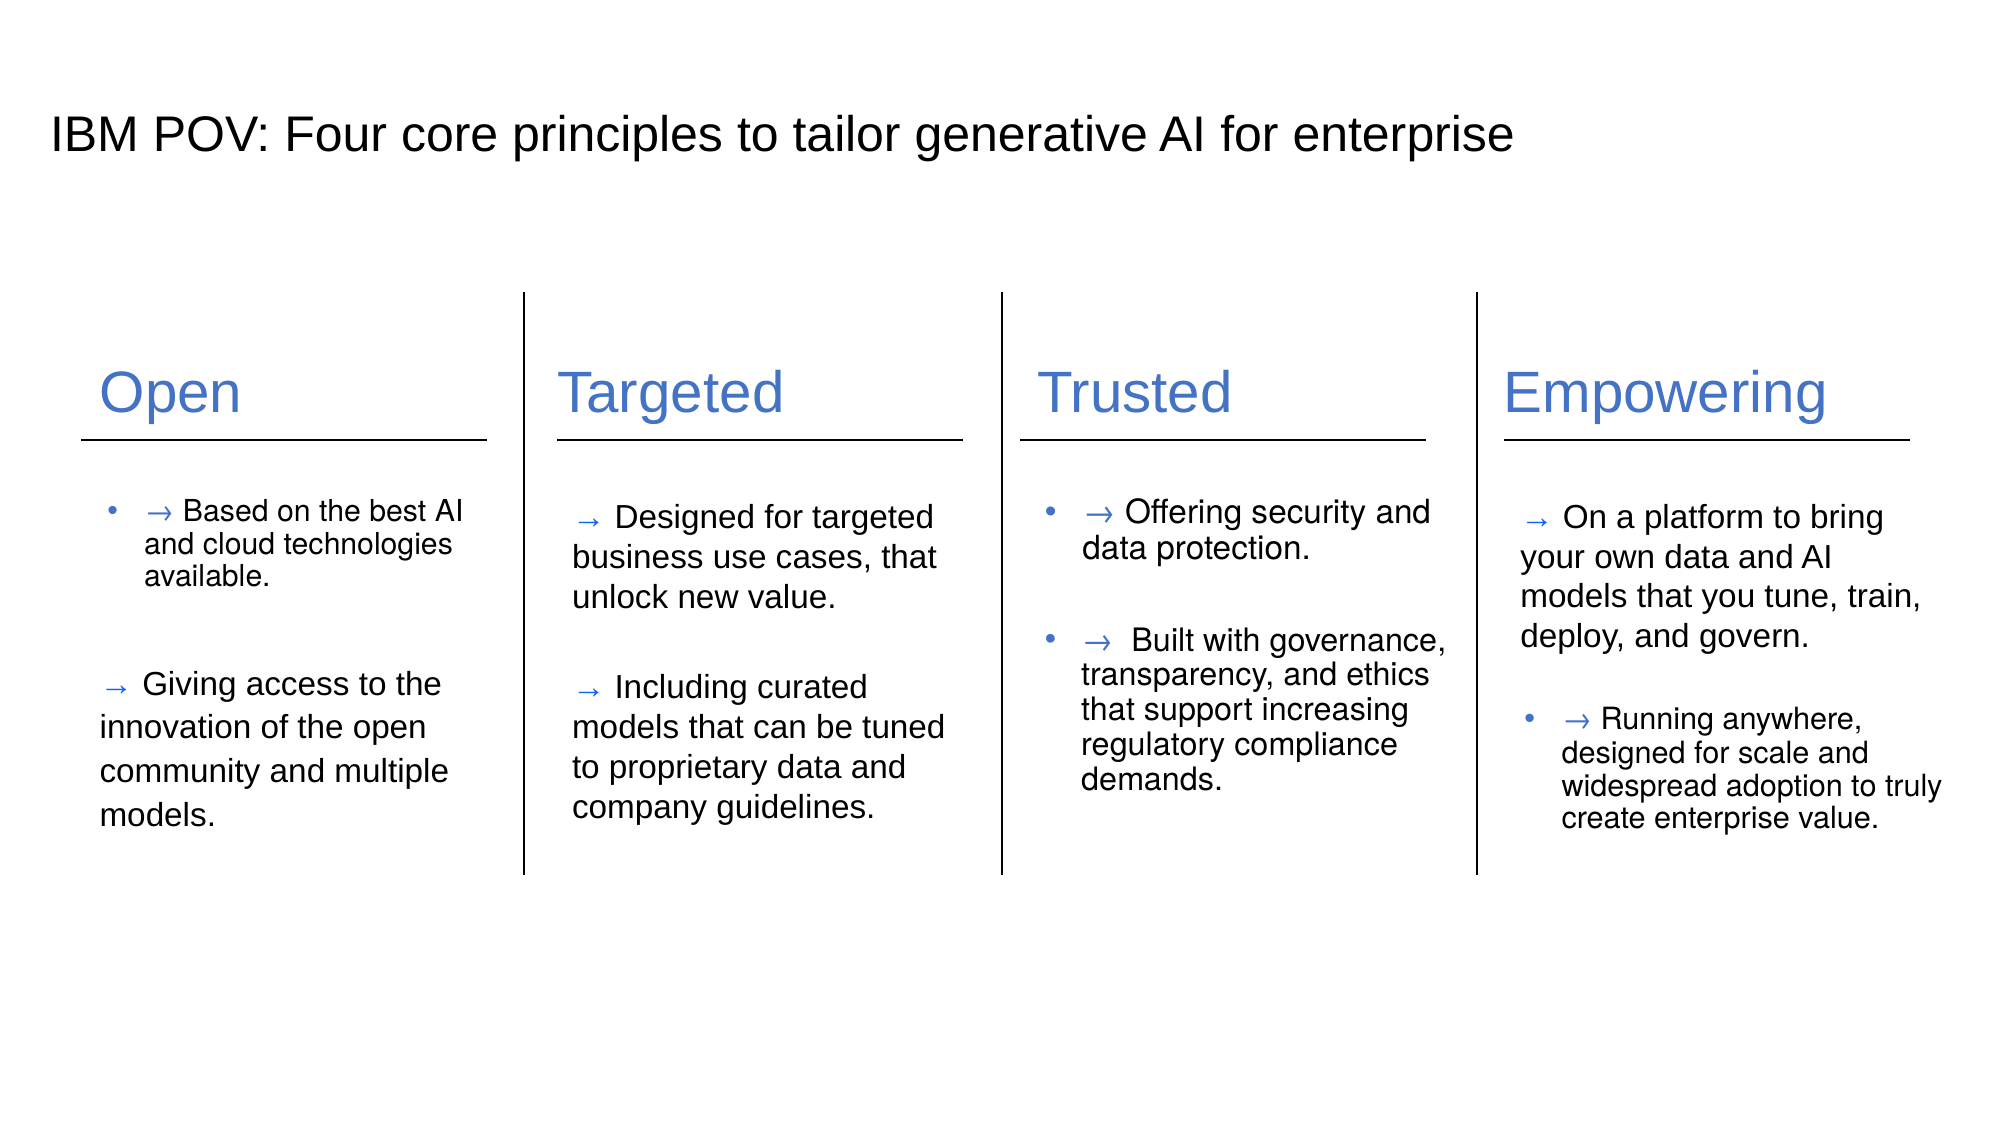

IBM POV: Four core principles to tailor generative AI for enterprise
Targeted
Trusted
Empowering
Open
→ Offering security and data protection.
→ On a platform to bring your own data and AI models that you tune, train, deploy, and govern.
→ Designed for targeted business use cases, that unlock new value.
→ Based on the best AI and cloud technologies available.
→  Built with governance, transparency, and ethics that support increasing regulatory compliance demands.
→ Giving access to the innovation of the open community and multiple models.
→ Including curated models that can be tuned to proprietary data and company guidelines.
→ Running anywhere, designed for scale and widespread adoption to truly create enterprise value.